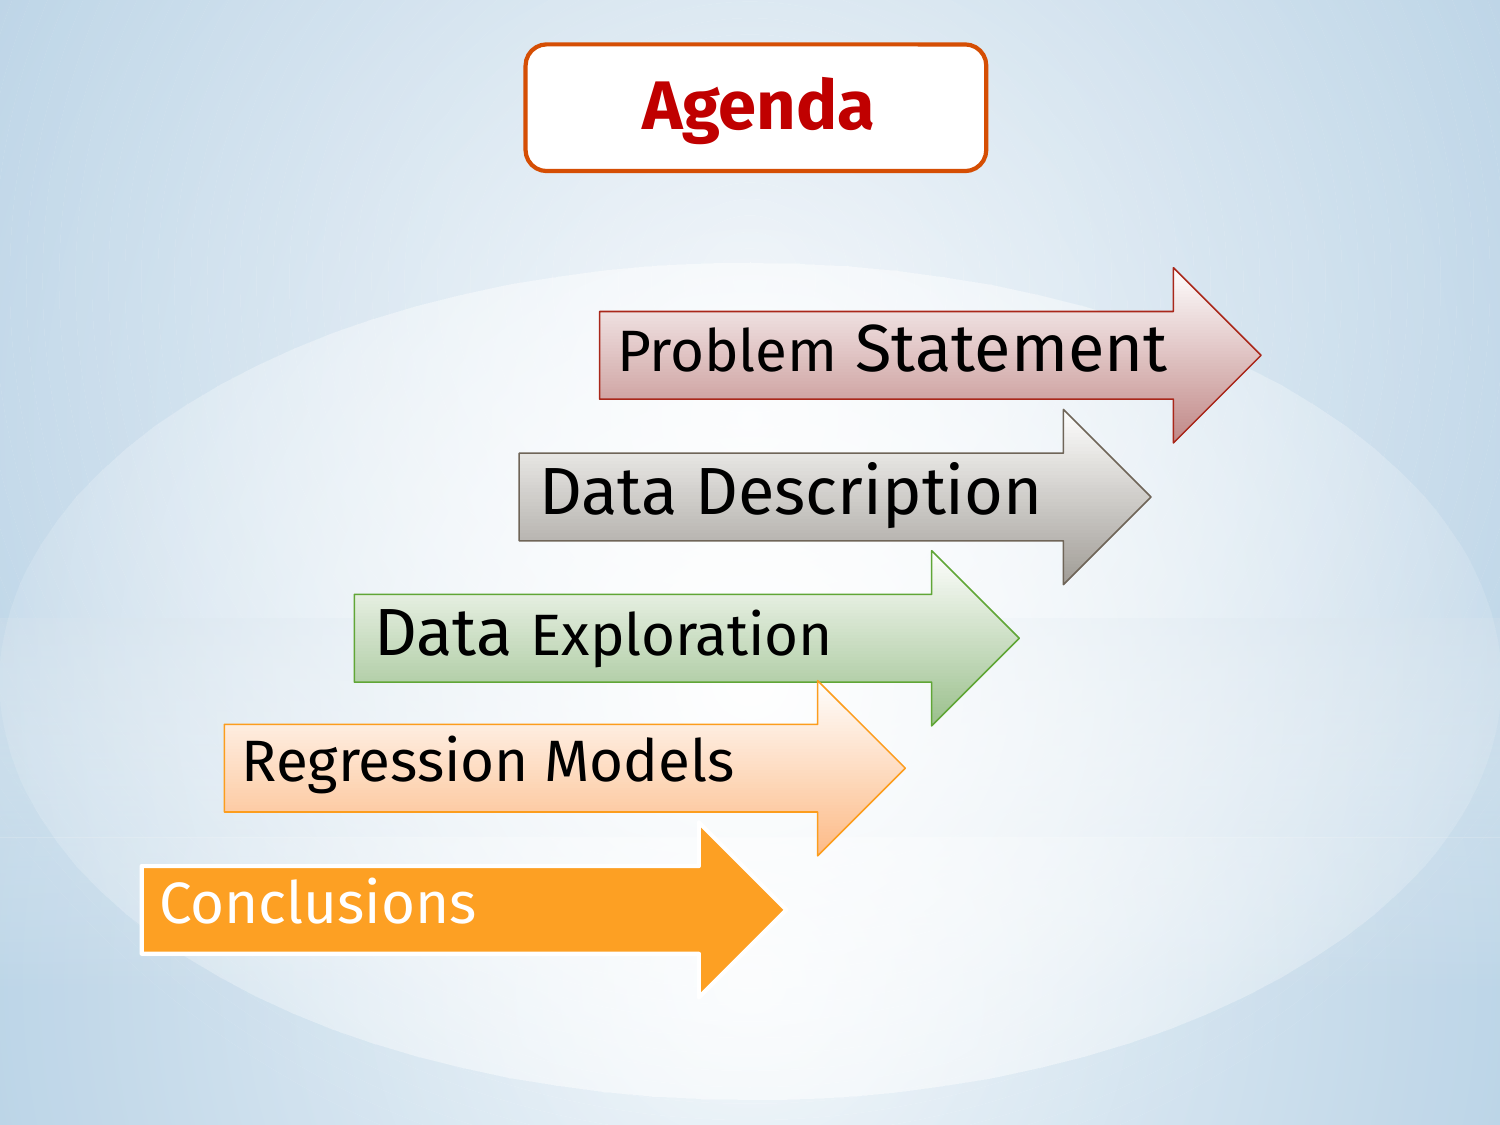

Agenda
Problem Statement
Data Description
Data Exploration
Regression Models
Conclusions